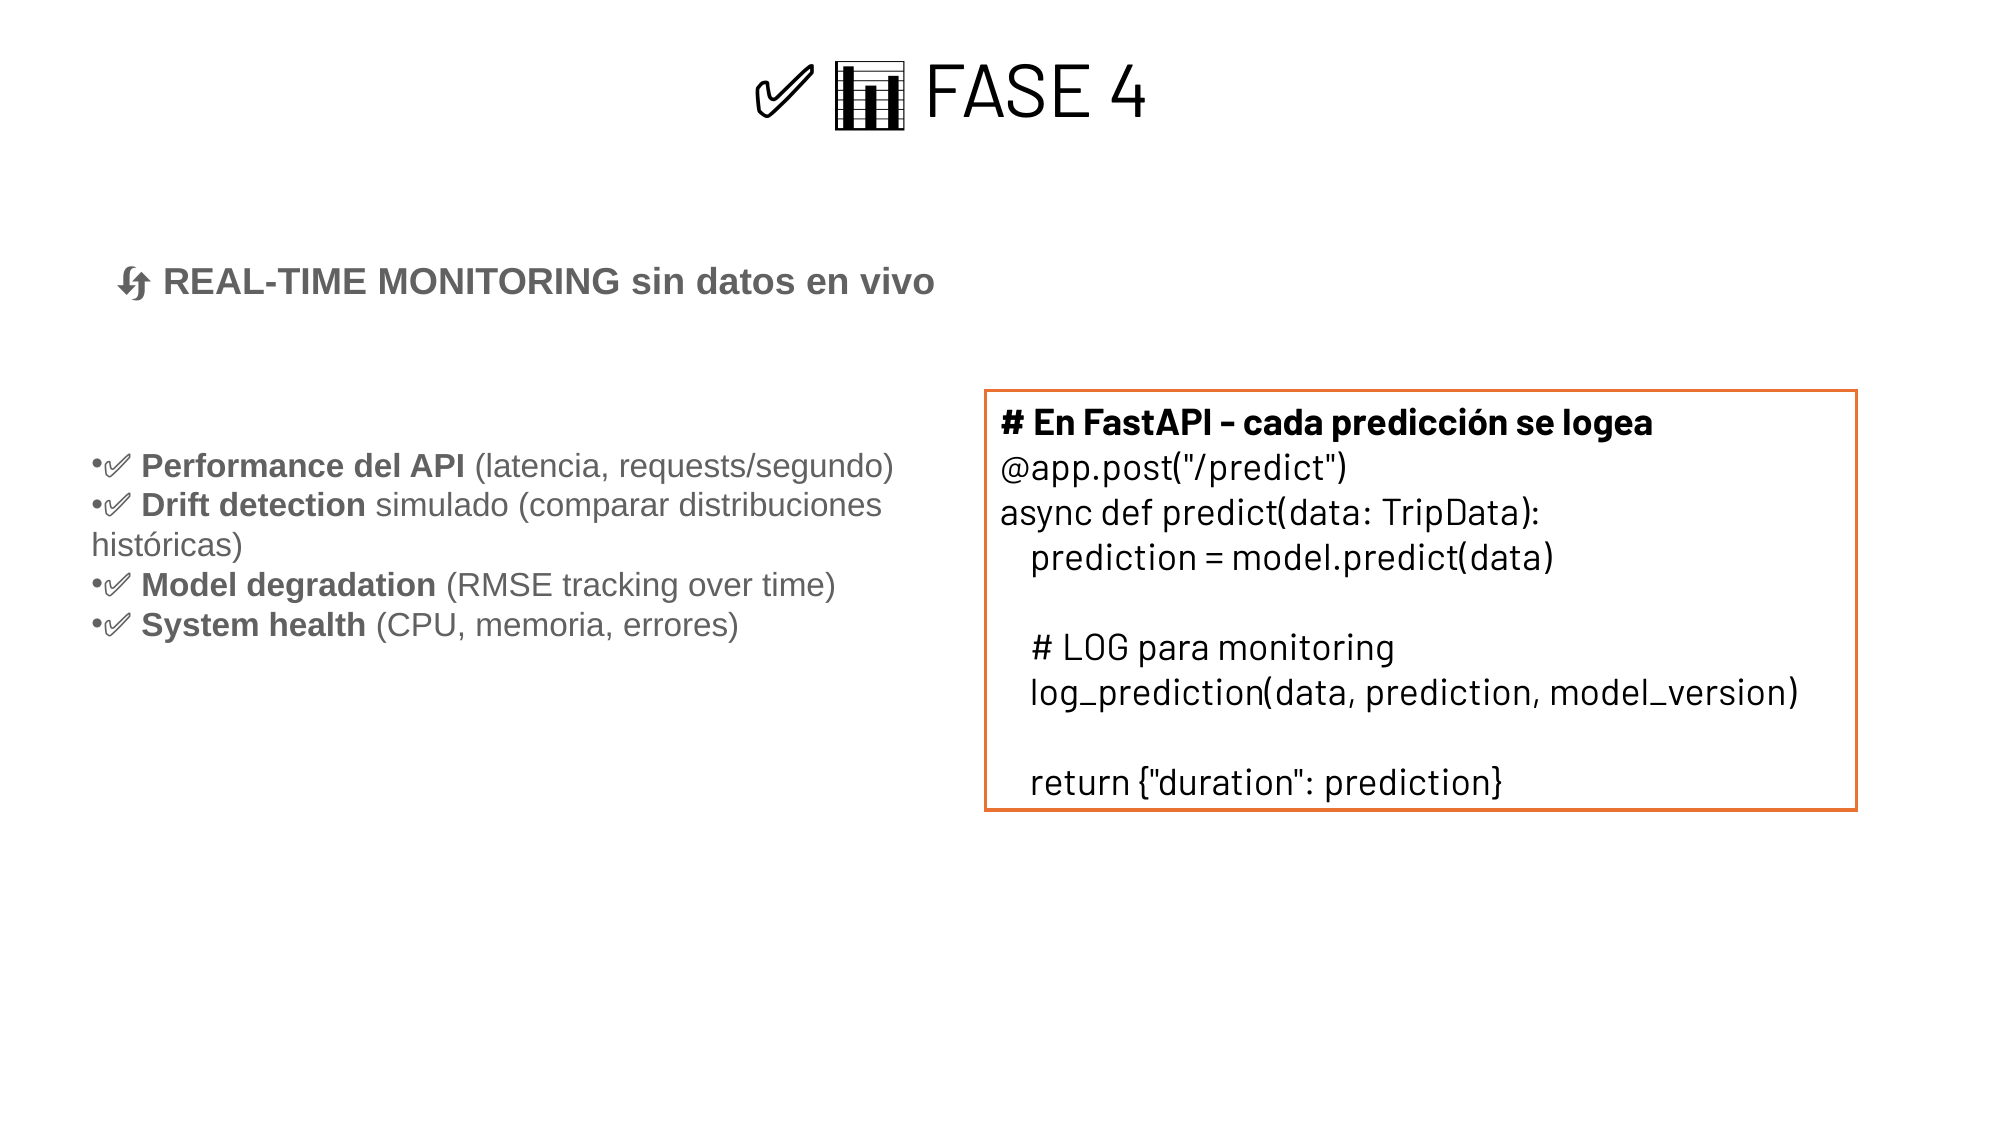

# ✅ 📊 FASE 4
🔄 REAL-TIME MONITORING sin datos en vivo
# En FastAPI - cada predicción se logea
@app.post("/predict")
async def predict(data: TripData):
    prediction = model.predict(data)

    # LOG para monitoring
    log_prediction(data, prediction, model_version)

    return {"duration": prediction}
✅ Performance del API (latencia, requests/segundo)
✅ Drift detection simulado (comparar distribuciones históricas)
✅ Model degradation (RMSE tracking over time)
✅ System health (CPU, memoria, errores)